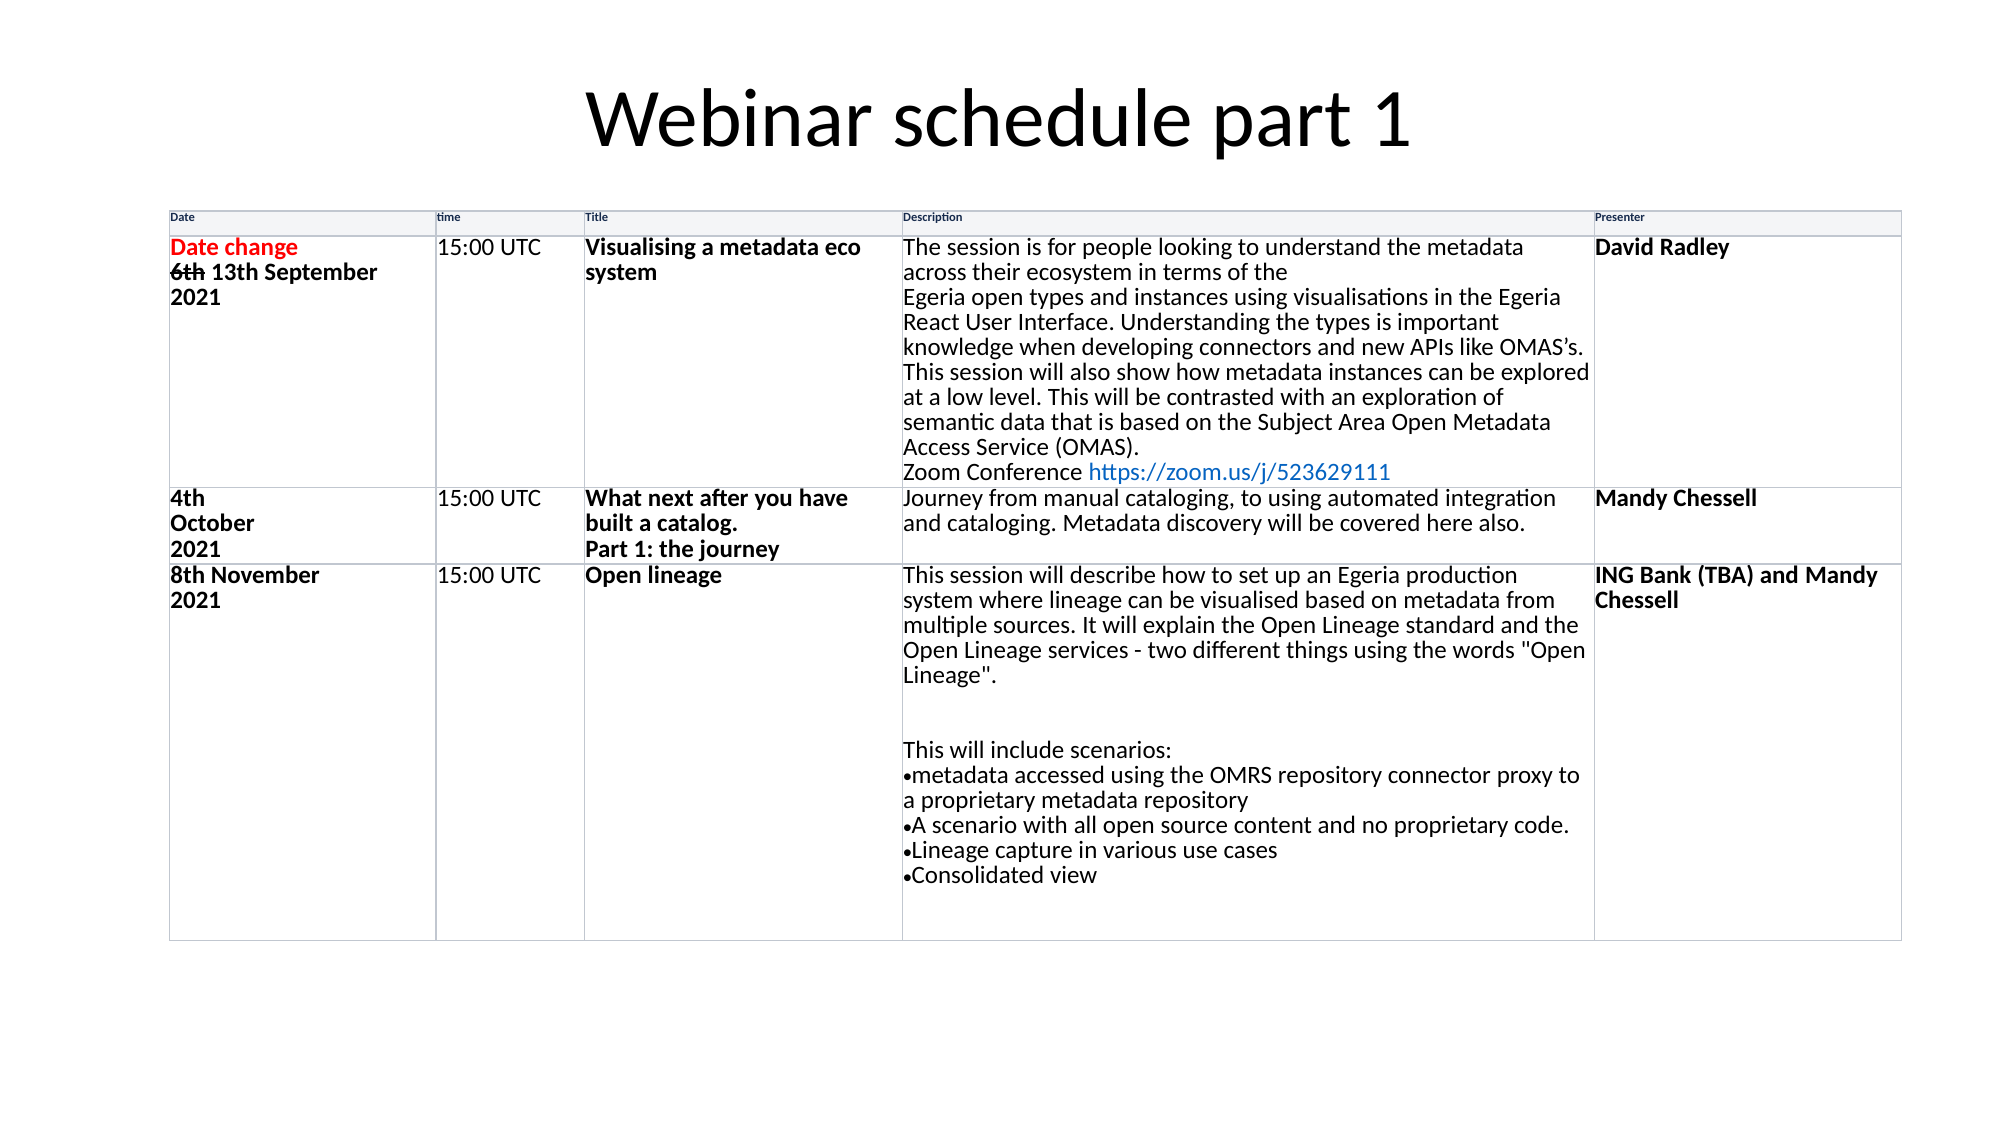

# Webinar schedule part 1
| Date | time | Title | Description | Presenter |
| --- | --- | --- | --- | --- |
| Date change  6th 13th September 2021 | 15:00 UTC | Visualising a metadata eco system | The session is for people looking to understand the metadata across their ecosystem in terms of the  Egeria open types and instances using visualisations in the Egeria React User Interface. Understanding the types is important knowledge when developing connectors and new APIs like OMAS’s. This session will also show how metadata instances can be explored at a low level. This will be contrasted with an exploration of semantic data that is based on the Subject Area Open Metadata Access Service (OMAS). Zoom Conference https://zoom.us/j/523629111 | David Radley |
| 4th October 2021 | 15:00 UTC | What next after you have built a catalog. Part 1: the journey | Journey from manual cataloging, to using automated integration and cataloging. Metadata discovery will be covered here also. | Mandy Chessell |
| 8th November 2021 | 15:00 UTC | Open lineage | This session will describe how to set up an Egeria production system where lineage can be visualised based on metadata from multiple sources. It will explain the Open Lineage standard and the Open Lineage services - two different things using the words "Open Lineage". This will include scenarios: metadata accessed using the OMRS repository connector proxy to a proprietary metadata repository A scenario with all open source content and no proprietary code. Lineage capture in various use cases Consolidated view | ING Bank (TBA) and Mandy Chessell |